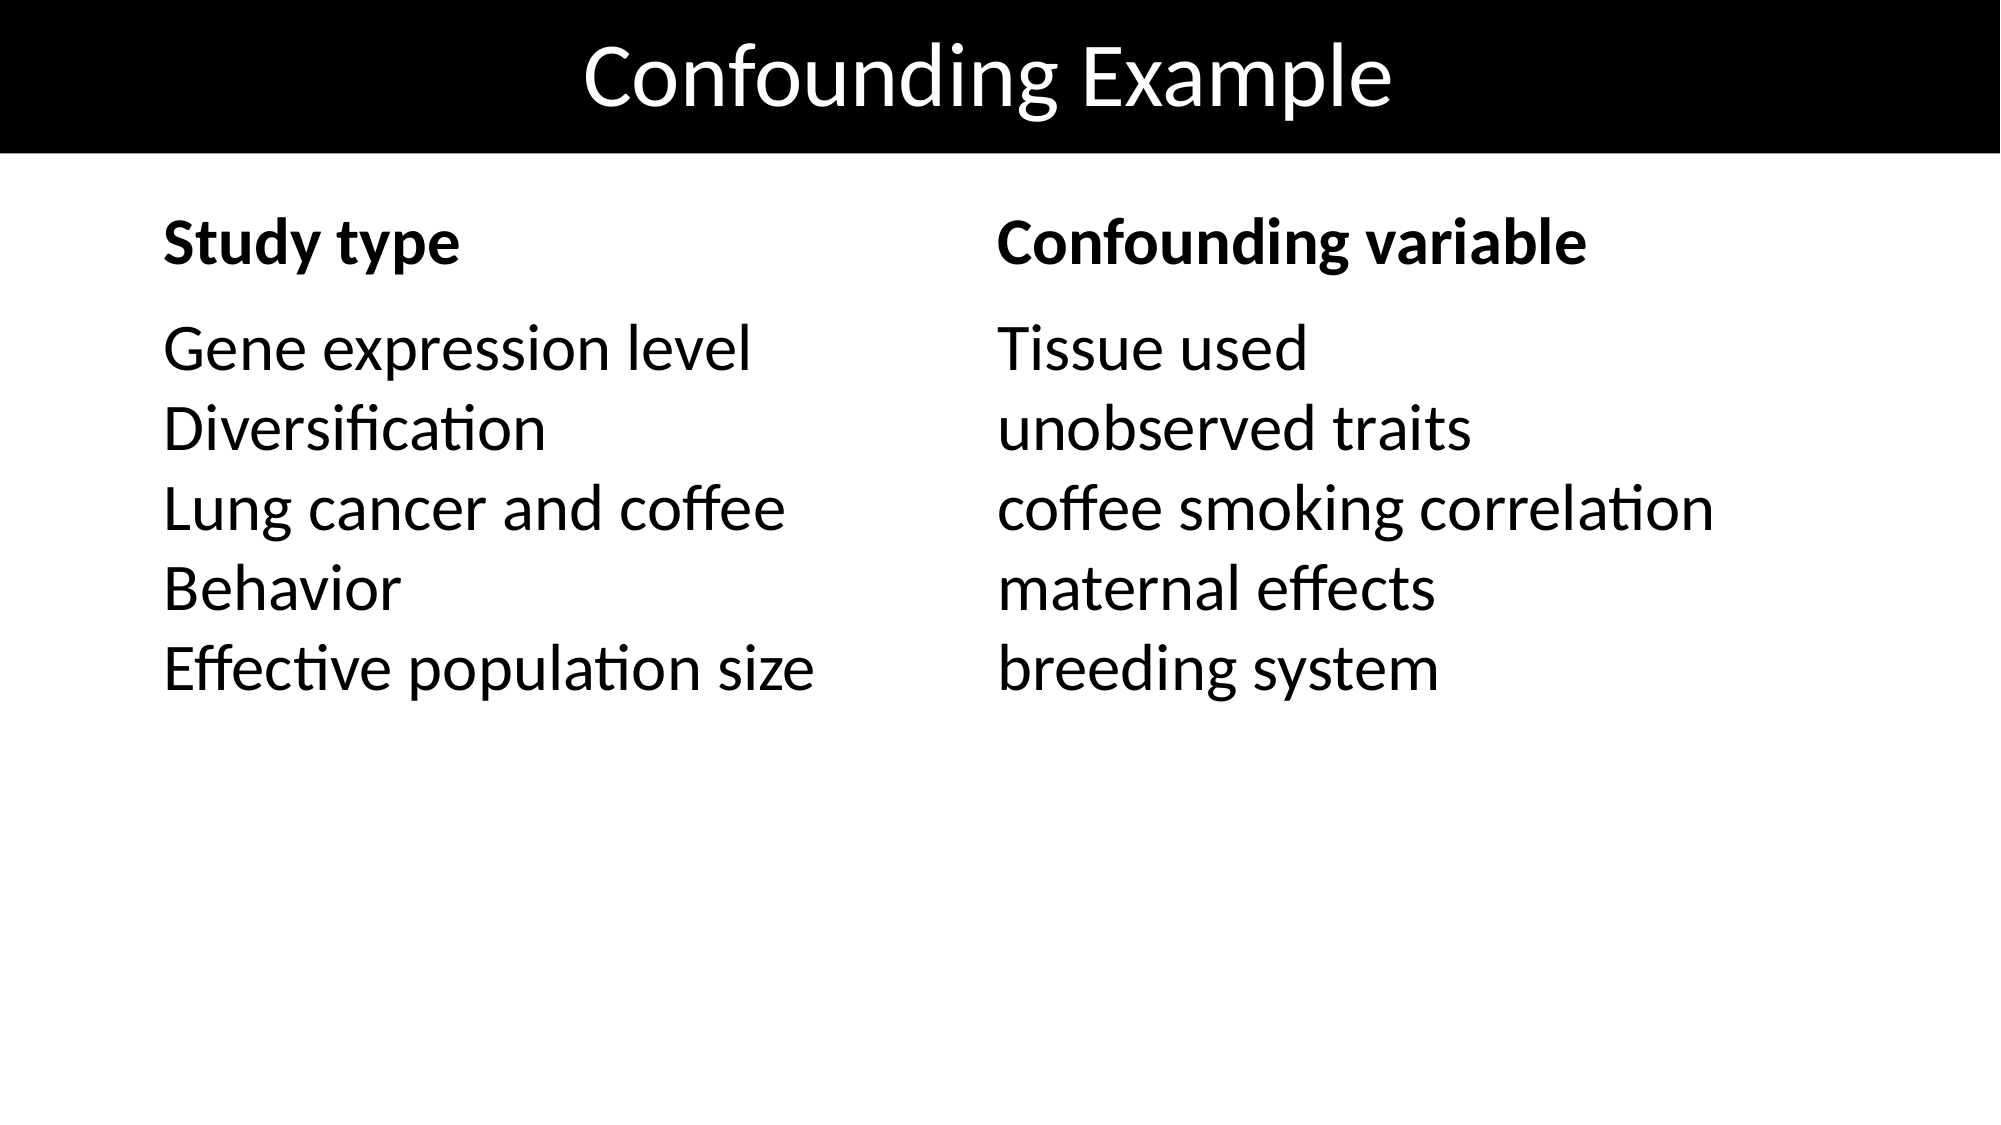

# Confounding Example
Study type

Gene expression level
Diversification
Lung cancer and coffee
Behavior
Effective population size
Confounding variable

Tissue used
unobserved traits
coffee smoking correlation
maternal effects
breeding system